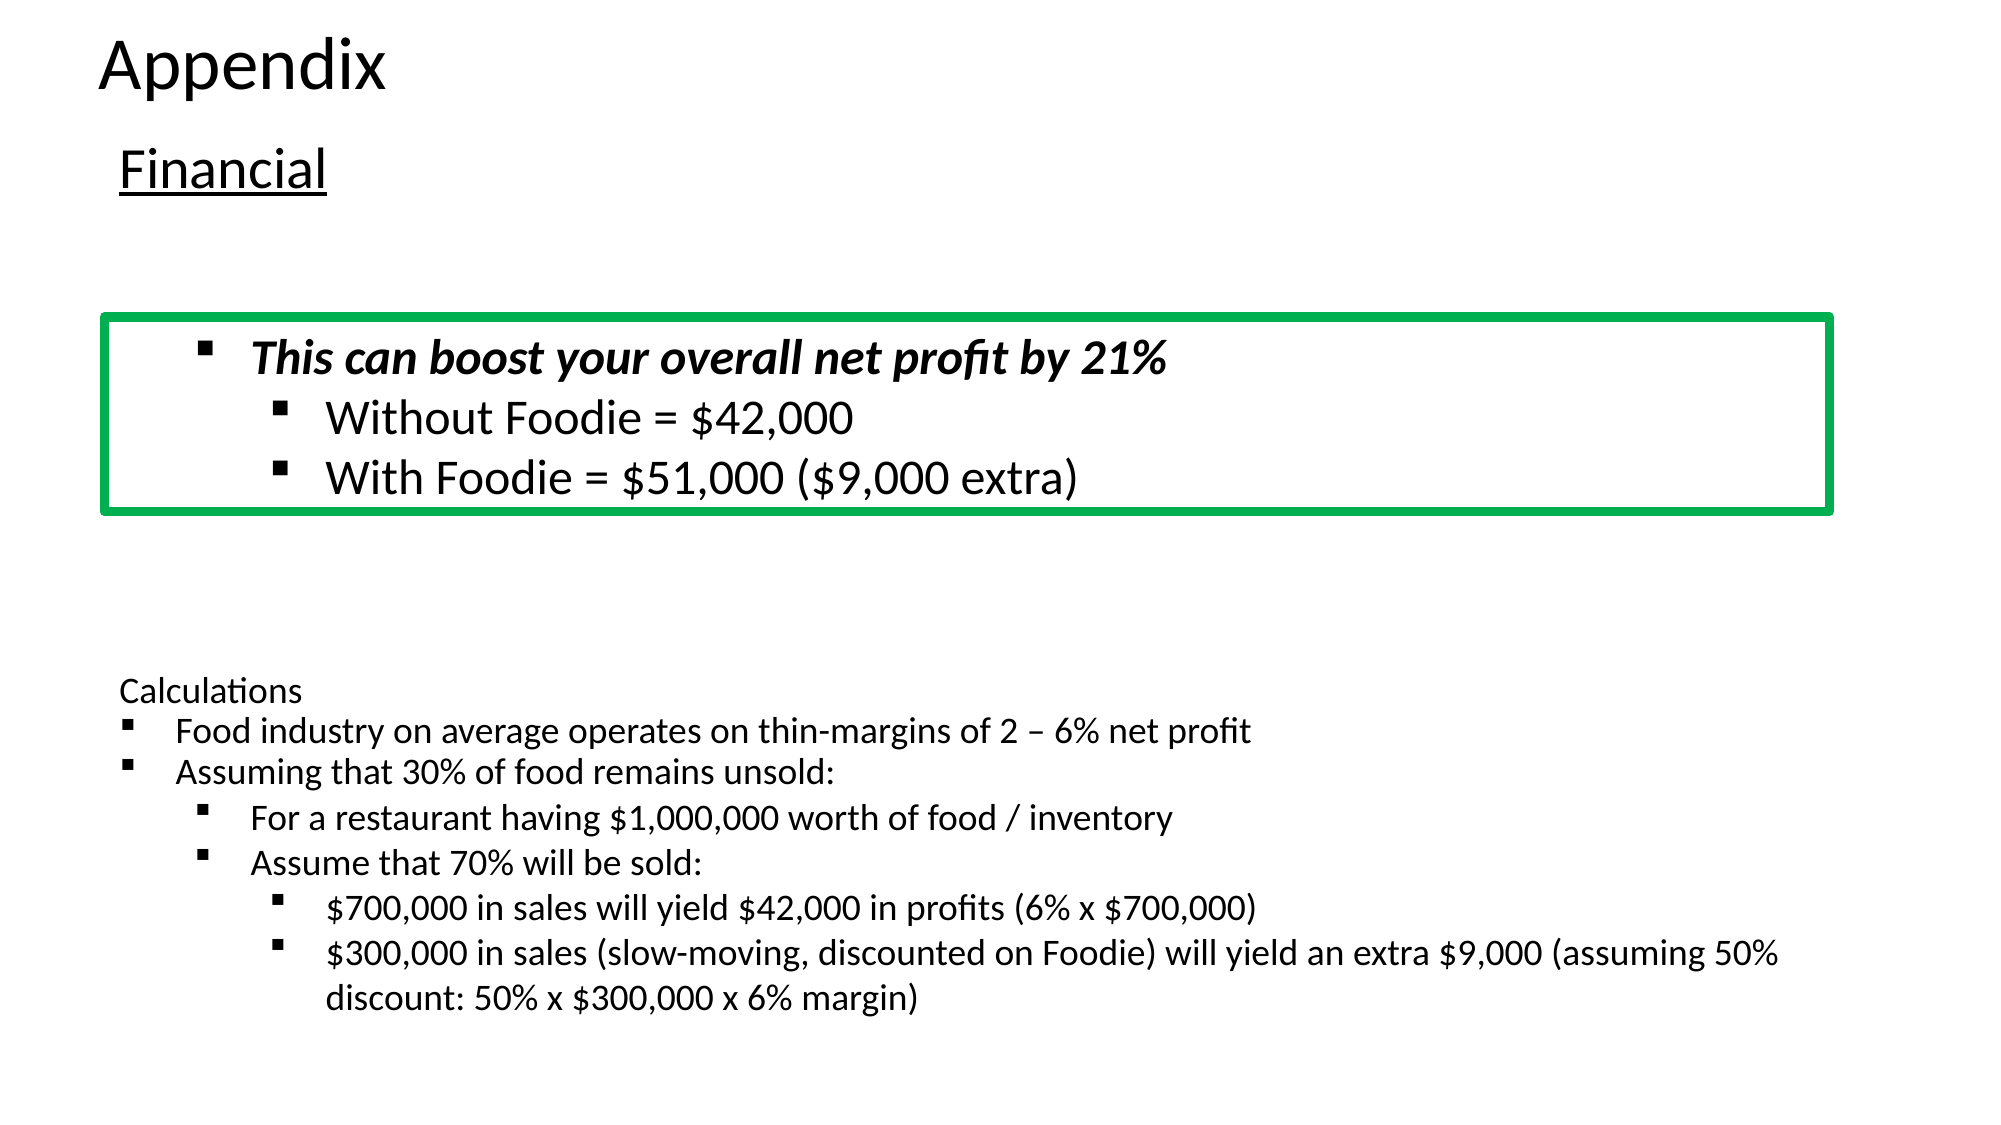

Appendix
# Financial
This can boost your overall net profit by 21%
Without Foodie = $42,000
With Foodie = $51,000 ($9,000 extra)
Calculations
Food industry on average operates on thin-margins of 2 – 6% net profit
Assuming that 30% of food remains unsold:
For a restaurant having $1,000,000 worth of food / inventory
Assume that 70% will be sold:
$700,000 in sales will yield $42,000 in profits (6% x $700,000)
$300,000 in sales (slow-moving, discounted on Foodie) will yield an extra $9,000 (assuming 50% discount: 50% x $300,000 x 6% margin)